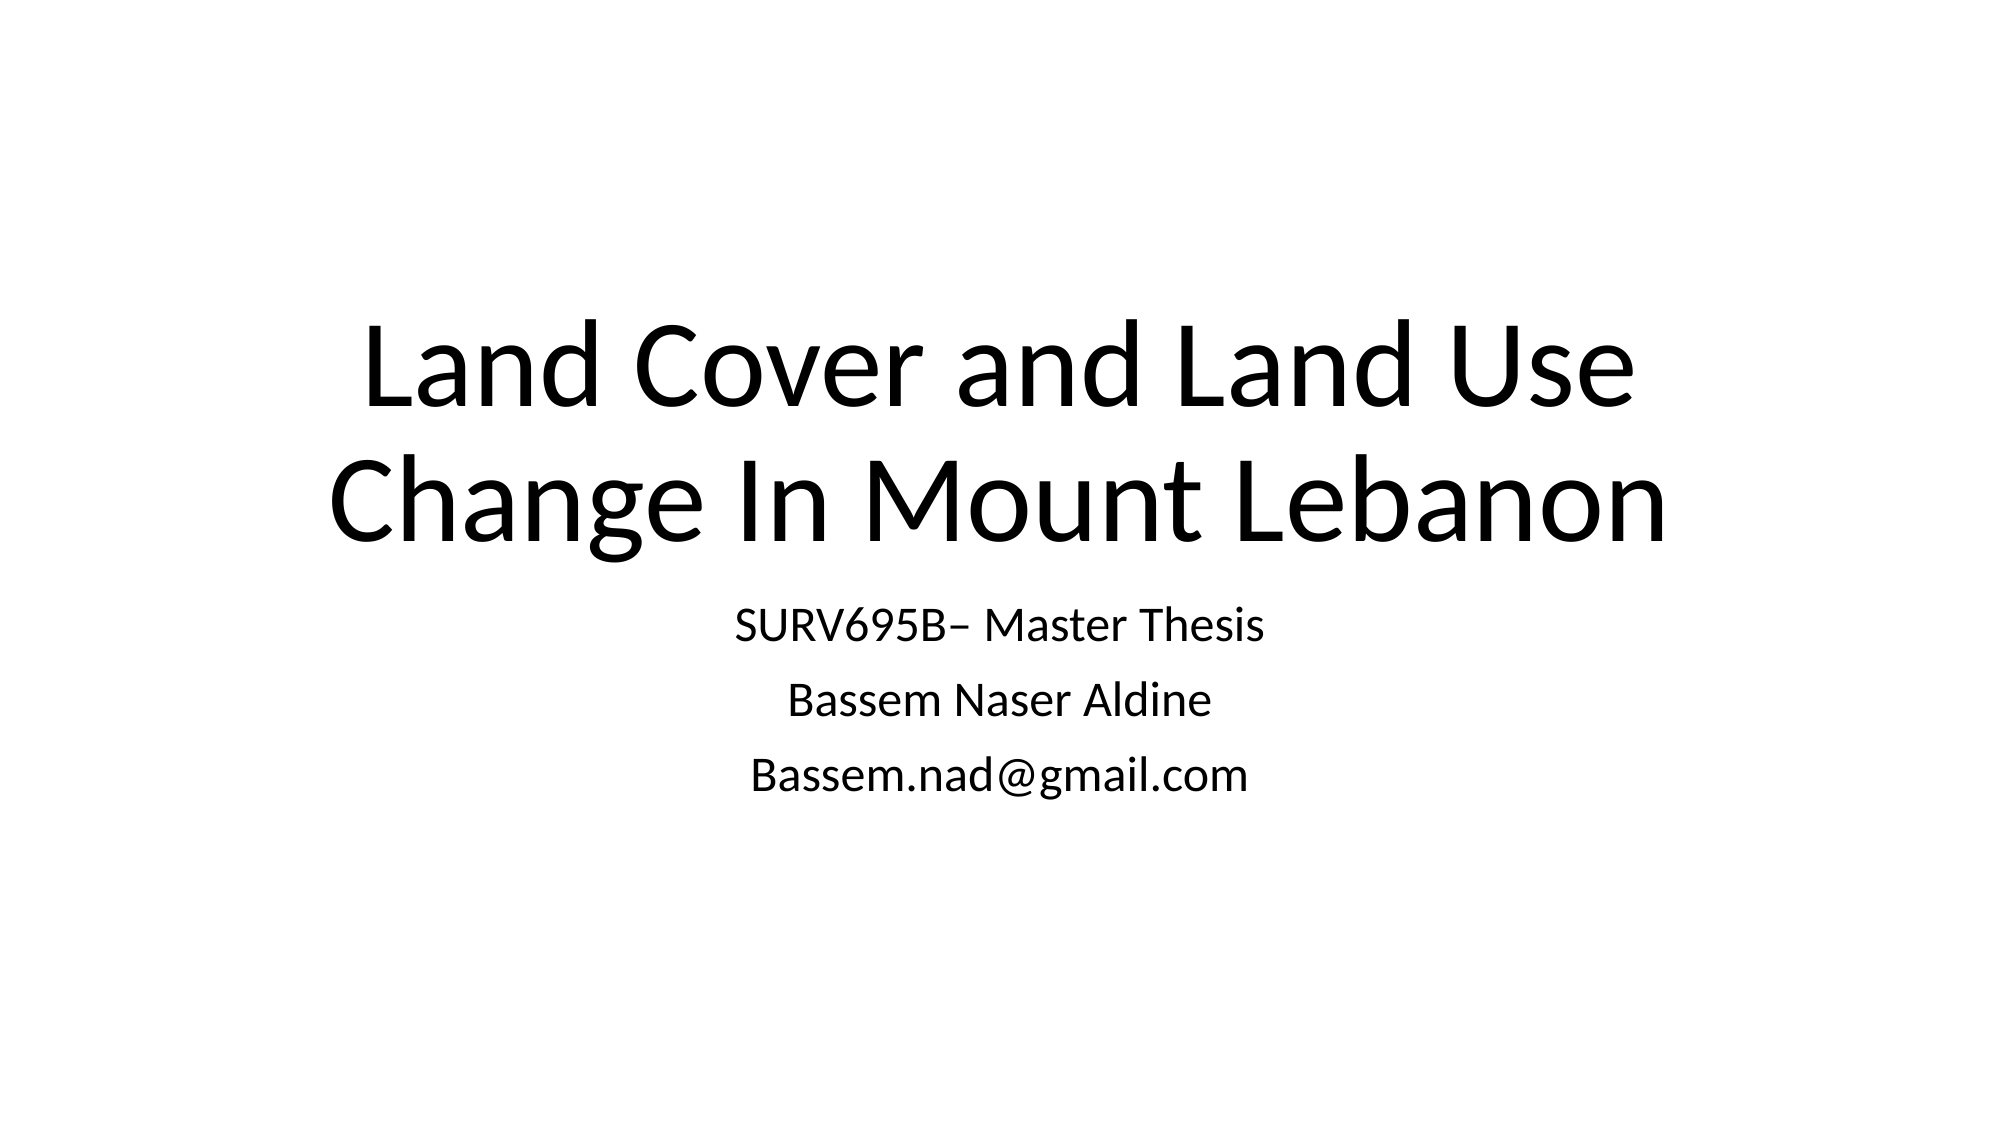

# Land Cover and Land Use Change In Mount Lebanon
SURV695B– Master Thesis
Bassem Naser Aldine
Bassem.nad@gmail.com